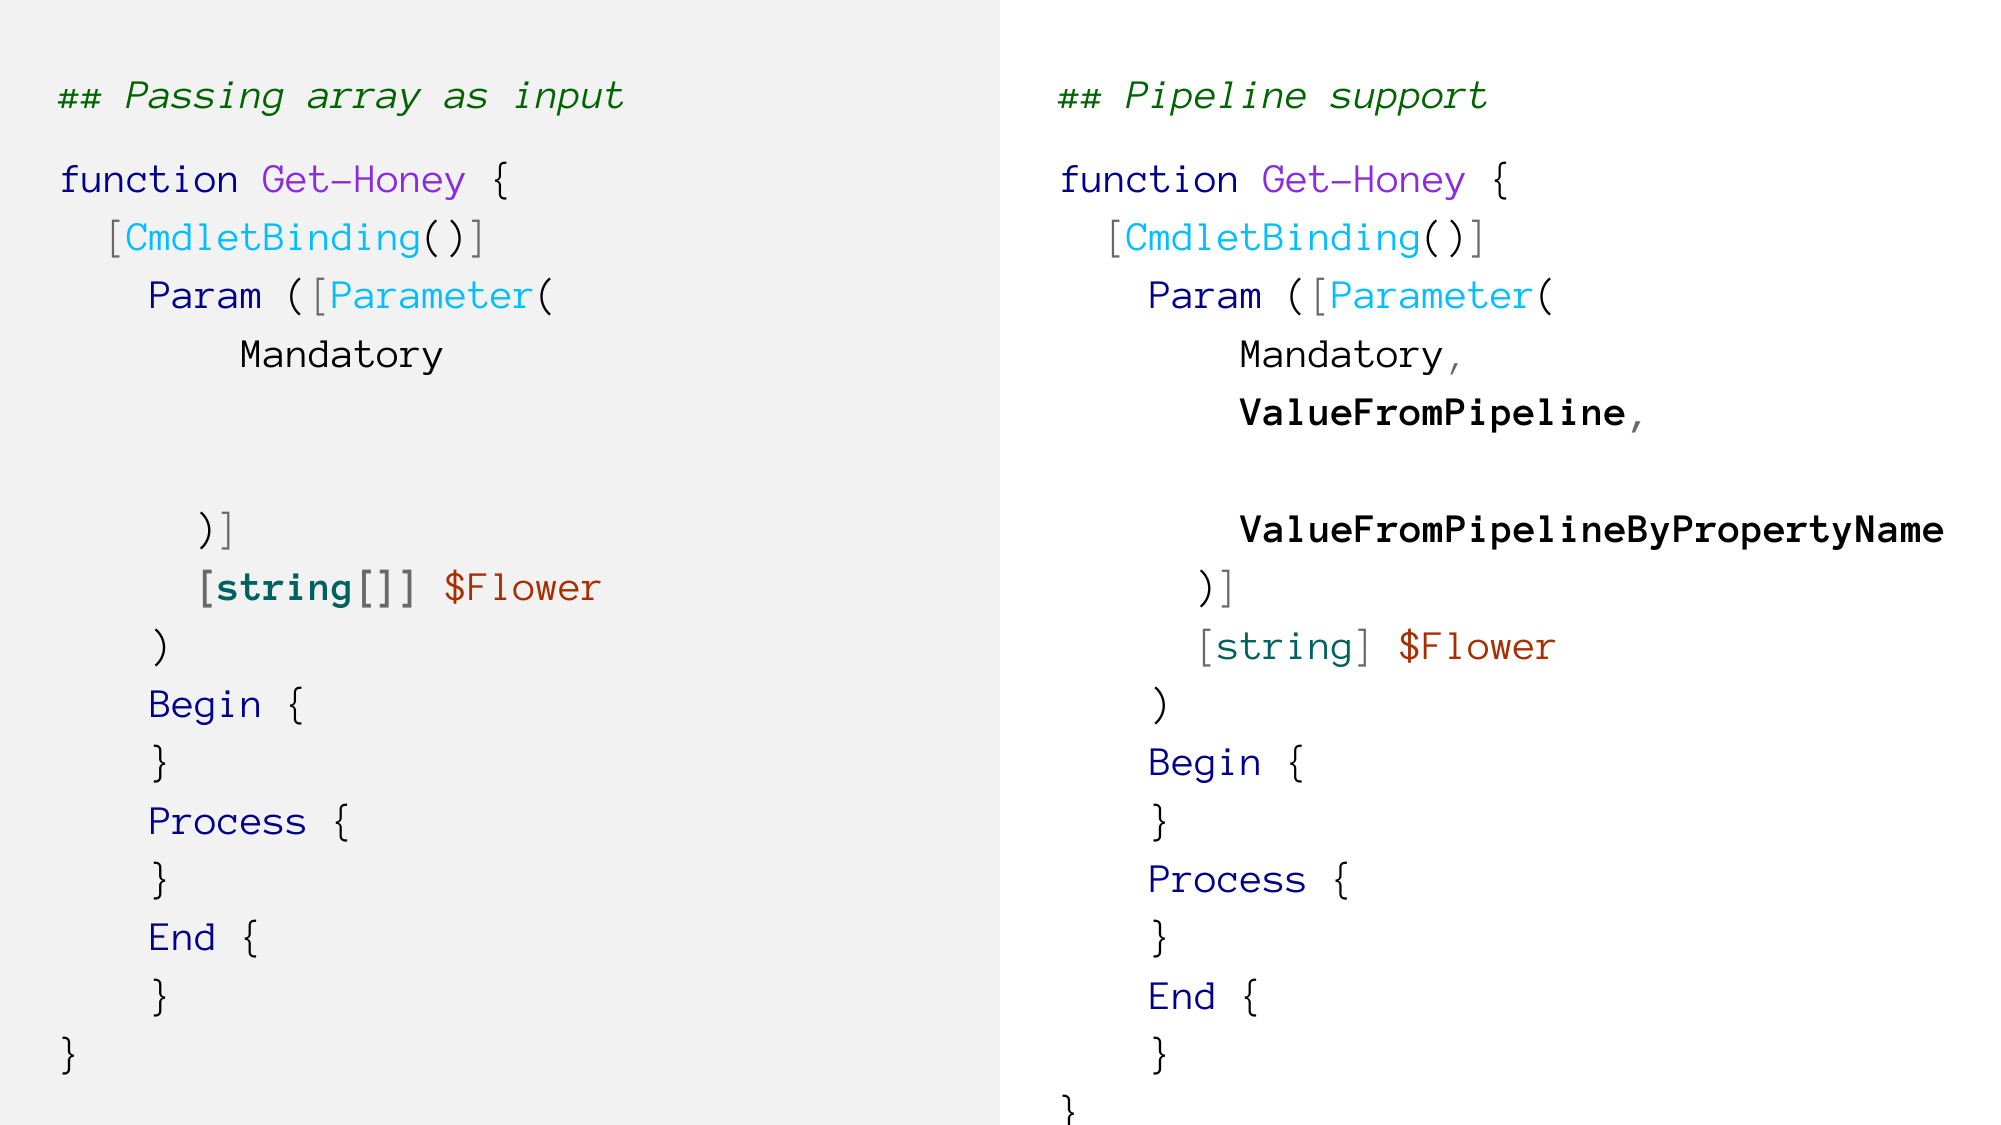

## Passing array as input

function Get-Honey {
  [CmdletBinding()]
    Param ([Parameter(
        Mandatory

      )]
      [string[]] $Flower
    )
    Begin {
    }
    Process {
    }
    End {
    }
}

## Pipeline support

function Get-Honey {
  [CmdletBinding()]
    Param ([Parameter(
        Mandatory,
        ValueFromPipeline,
        ValueFromPipelineByPropertyName
      )]
      [string] $Flower
    )
    Begin {
    }
    Process {
    }
    End {
    }
}